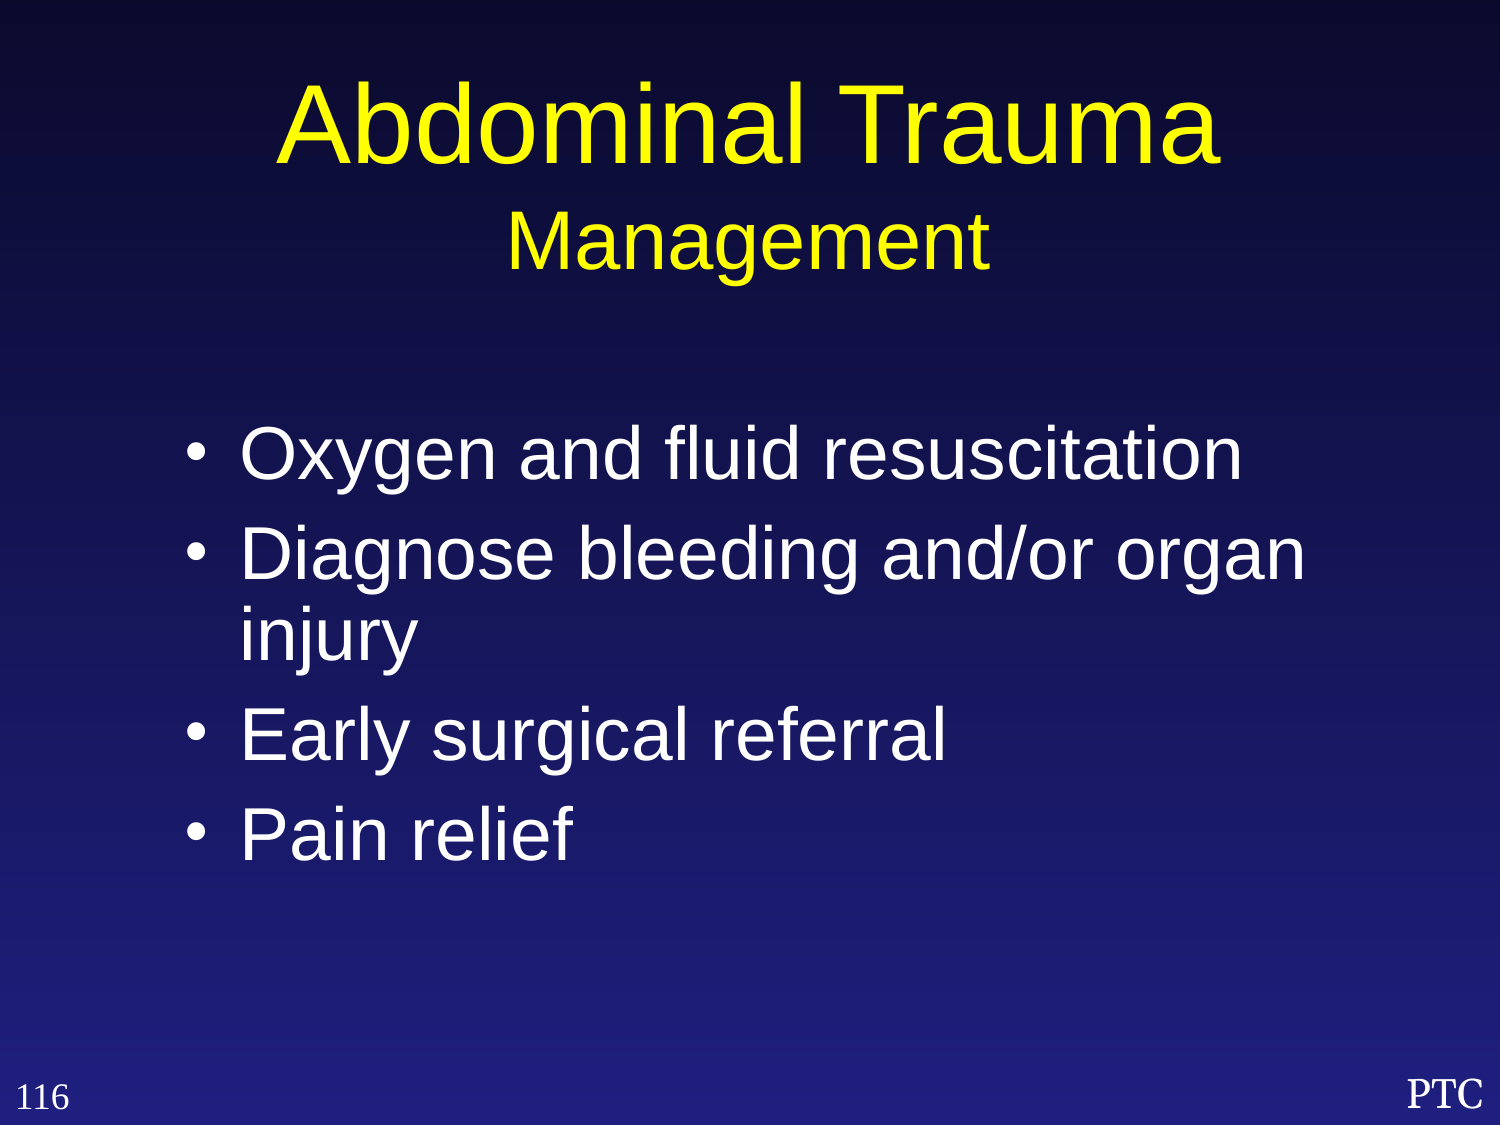

Abdominal Trauma
Management
Oxygen and fluid resuscitation
Diagnose bleeding and/or organ injury
Early surgical referral
Pain relief
116